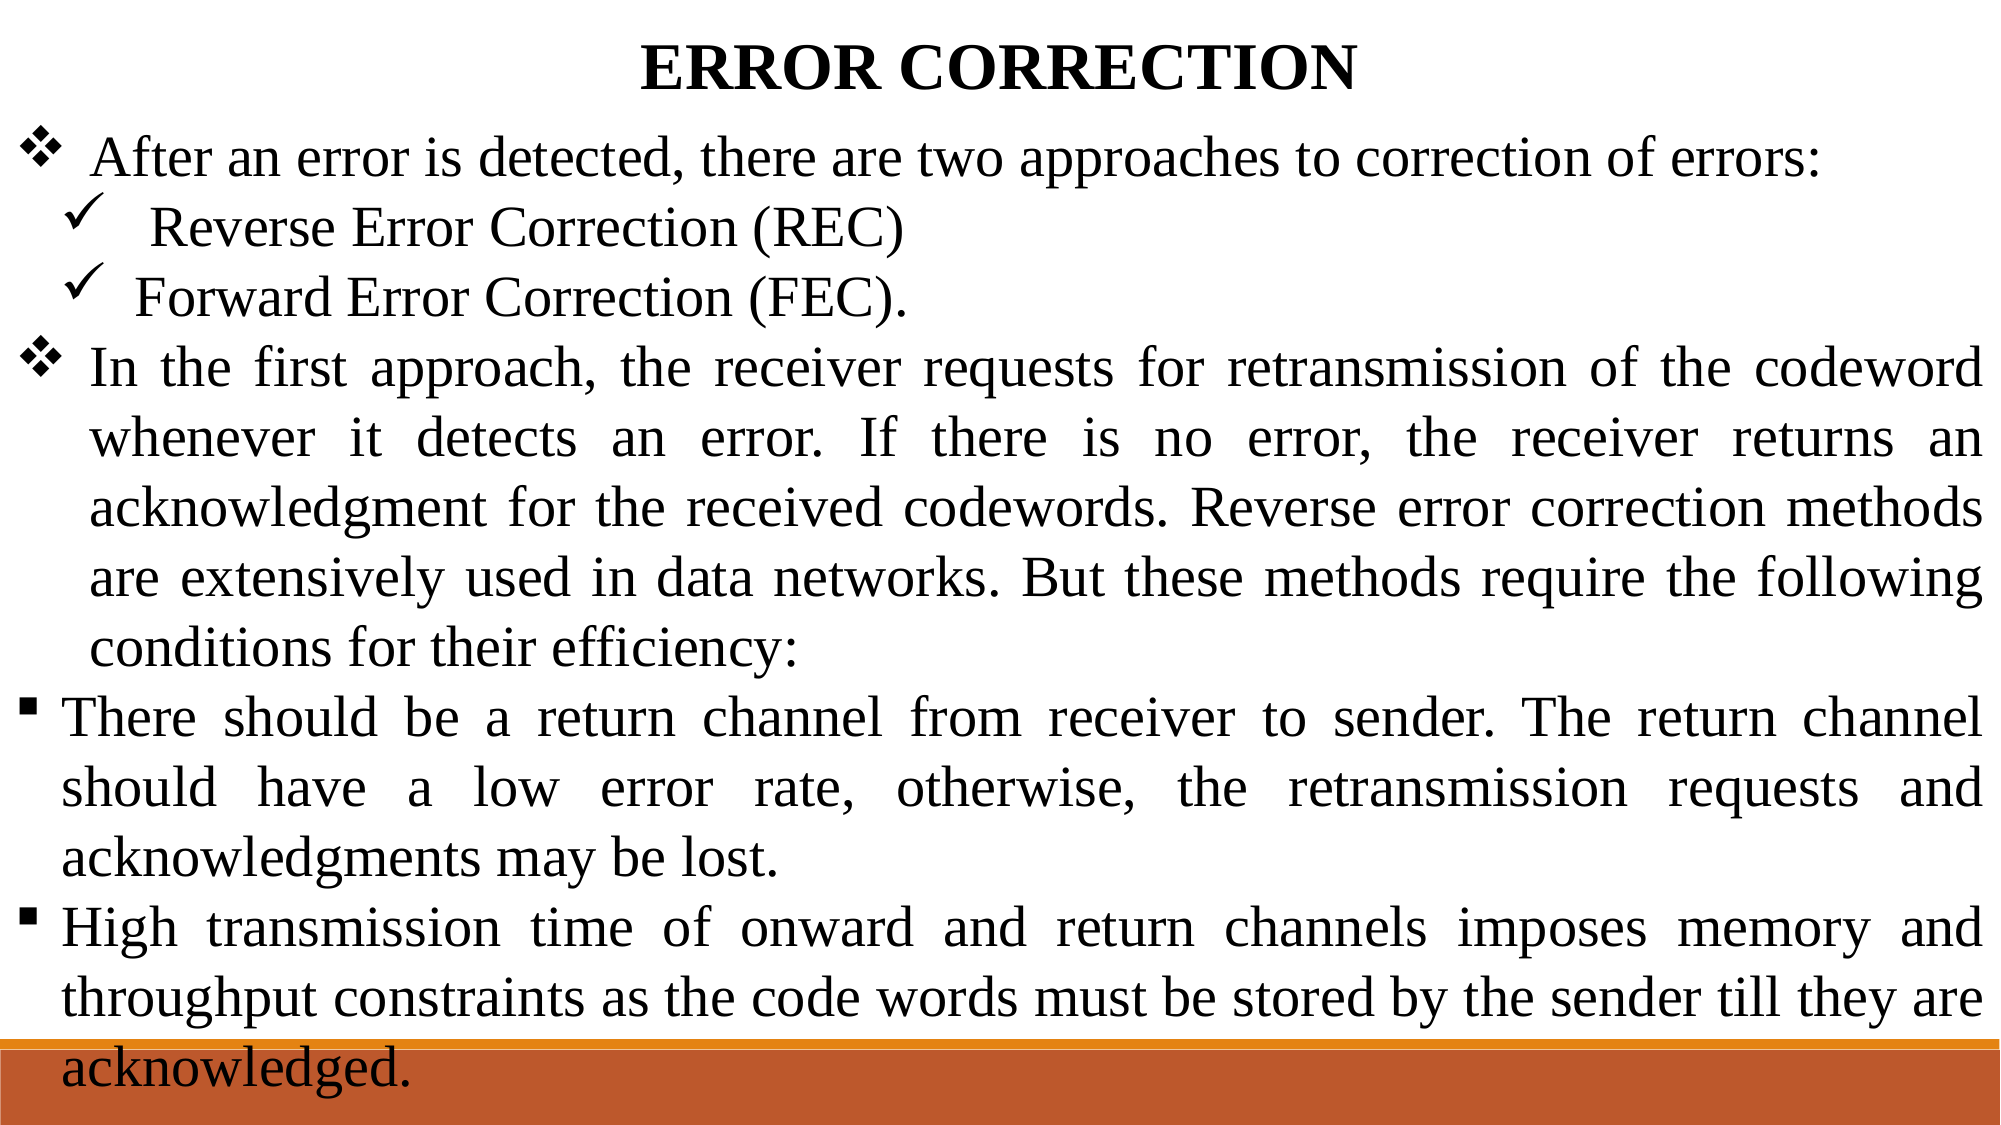

ERROR CORRECTION
After an error is detected, there are two approaches to correction of errors:
 Reverse Error Correction (REC)
Forward Error Correction (FEC).
In the first approach, the receiver requests for retransmission of the codeword whenever it detects an error. If there is no error, the receiver returns an acknowledgment for the received codewords. Reverse error correction methods are extensively used in data networks. But these methods require the following conditions for their efficiency:
There should be a return channel from receiver to sender. The return channel should have a low error rate, otherwise, the retransmission requests and acknowledgments may be lost.
High transmission time of onward and return channels imposes memory and throughput constraints as the code words must be stored by the sender till they are acknowledged.